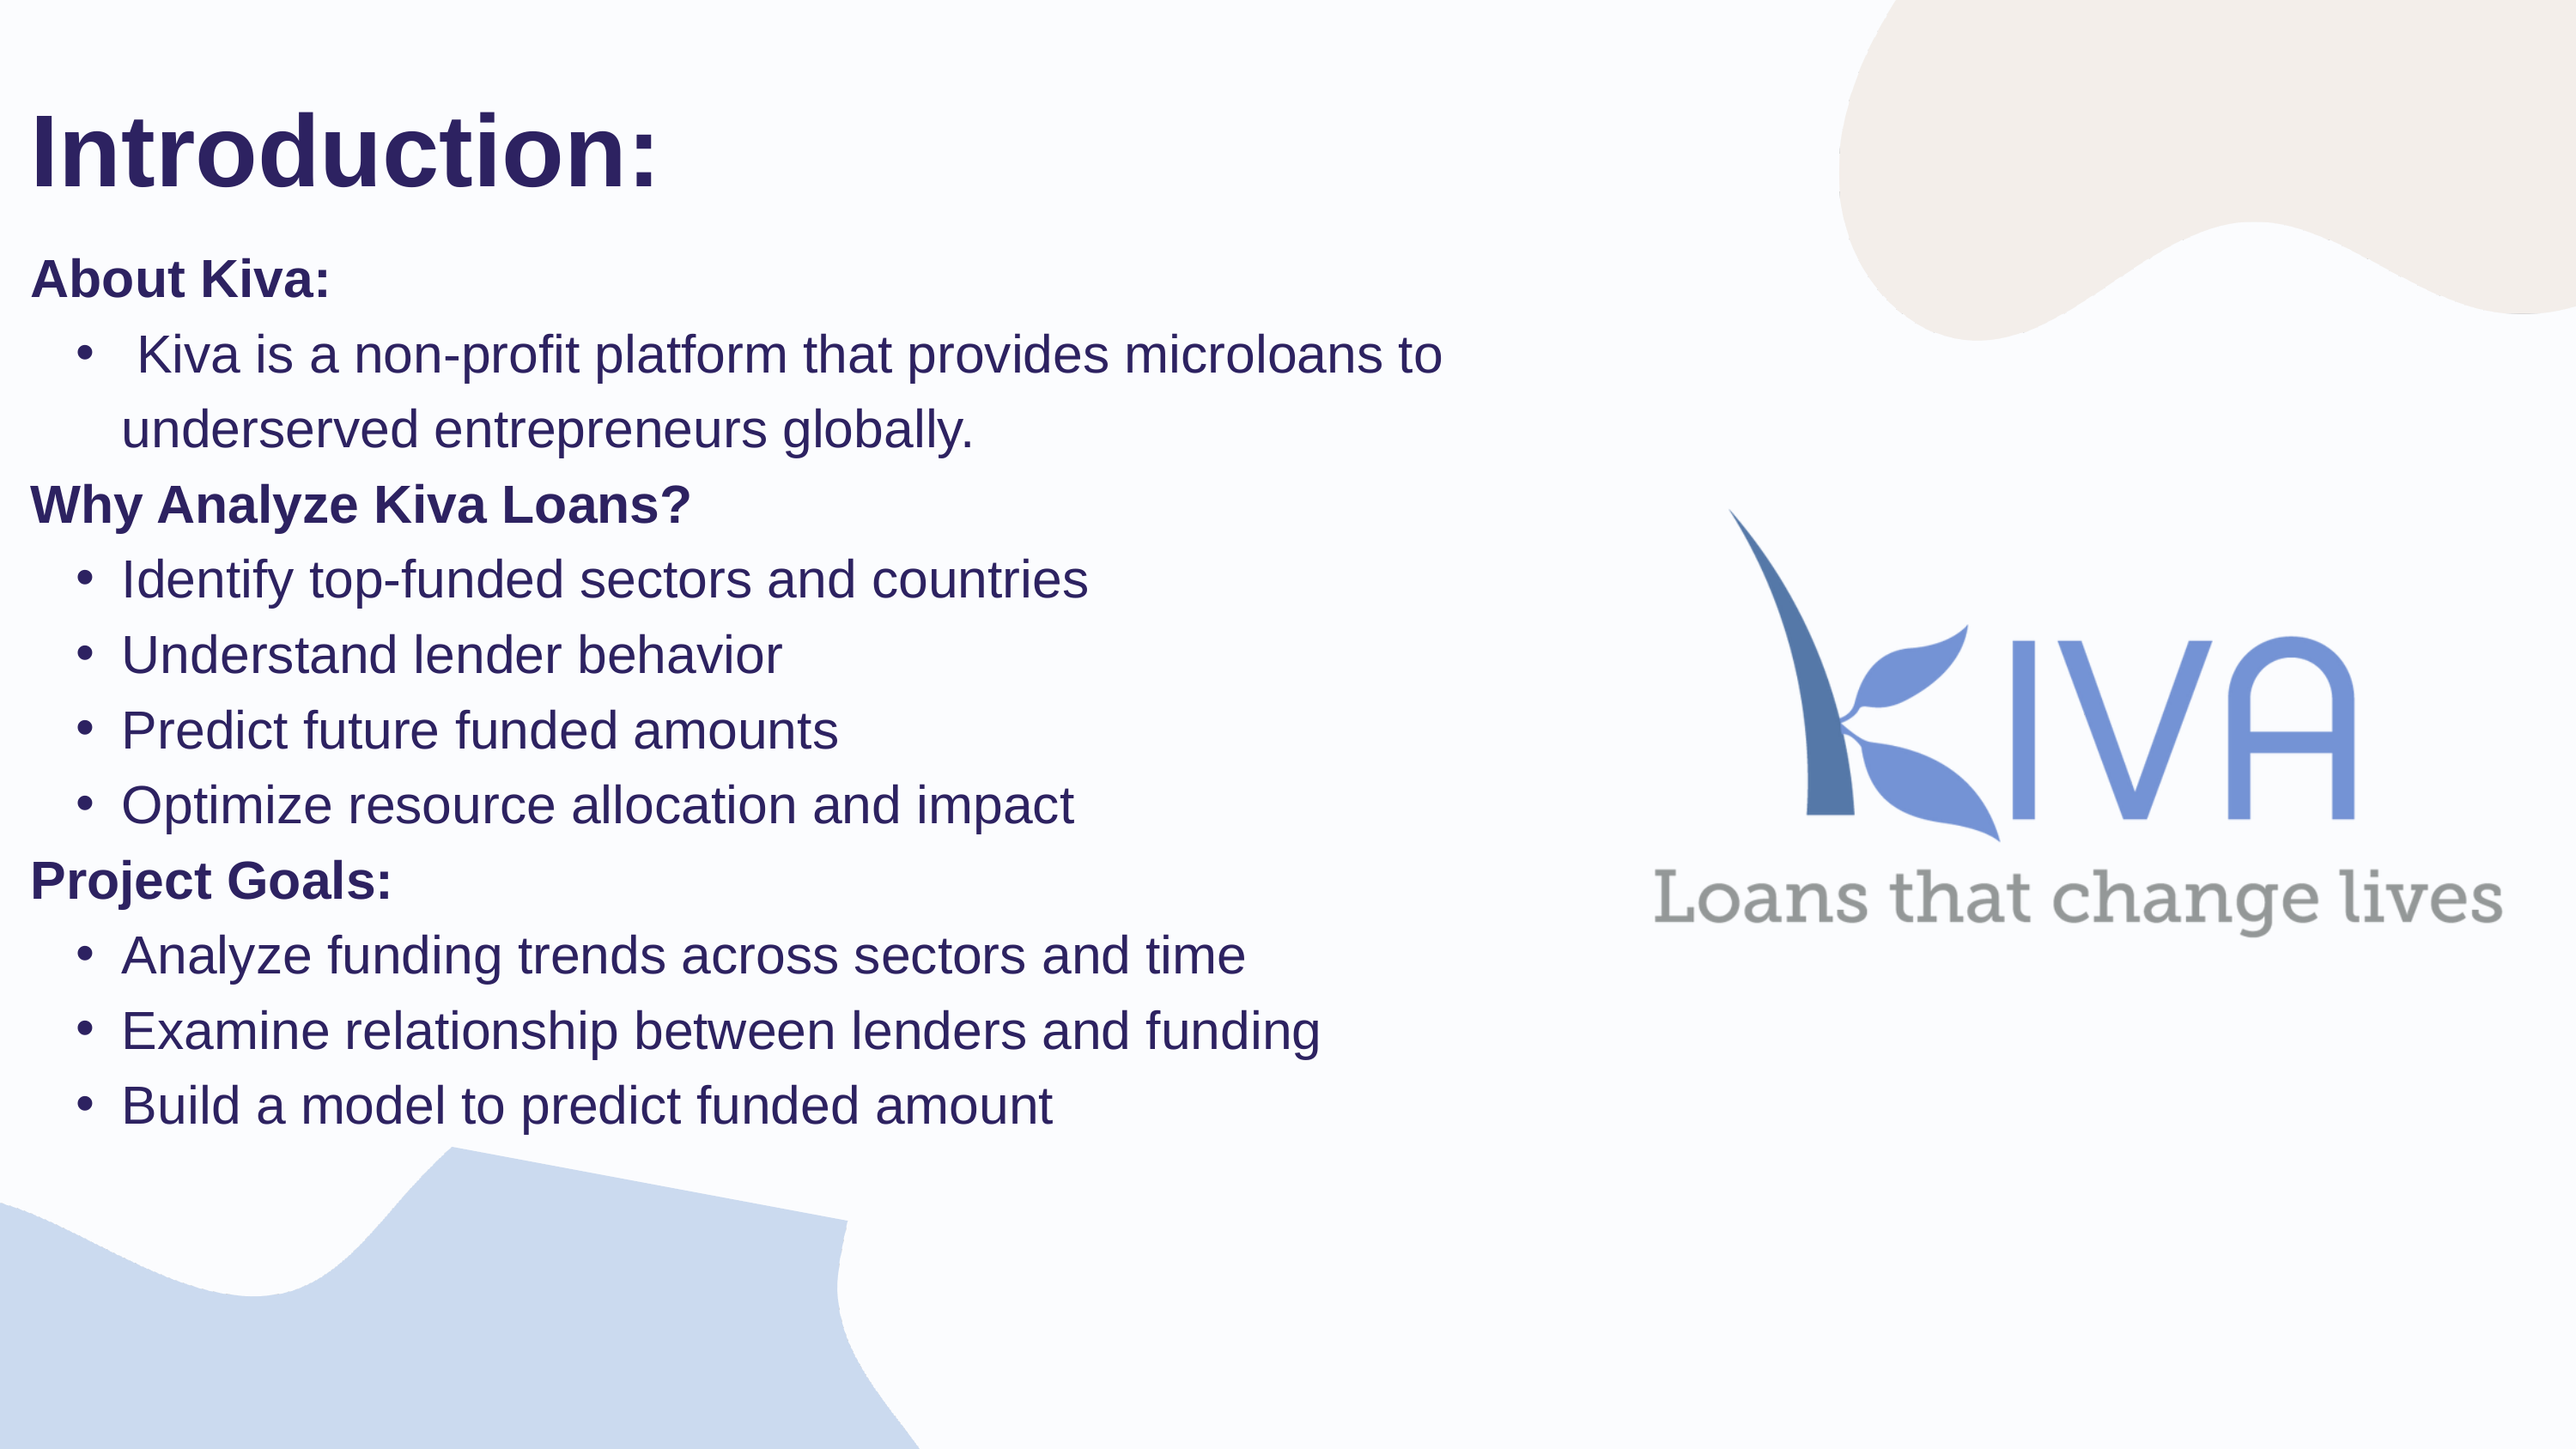

Introduction:
About Kiva:
 Kiva is a non-profit platform that provides microloans to underserved entrepreneurs globally.
Why Analyze Kiva Loans?
Identify top-funded sectors and countries
Understand lender behavior
Predict future funded amounts
Optimize resource allocation and impact
Project Goals:
Analyze funding trends across sectors and time
Examine relationship between lenders and funding
Build a model to predict funded amount